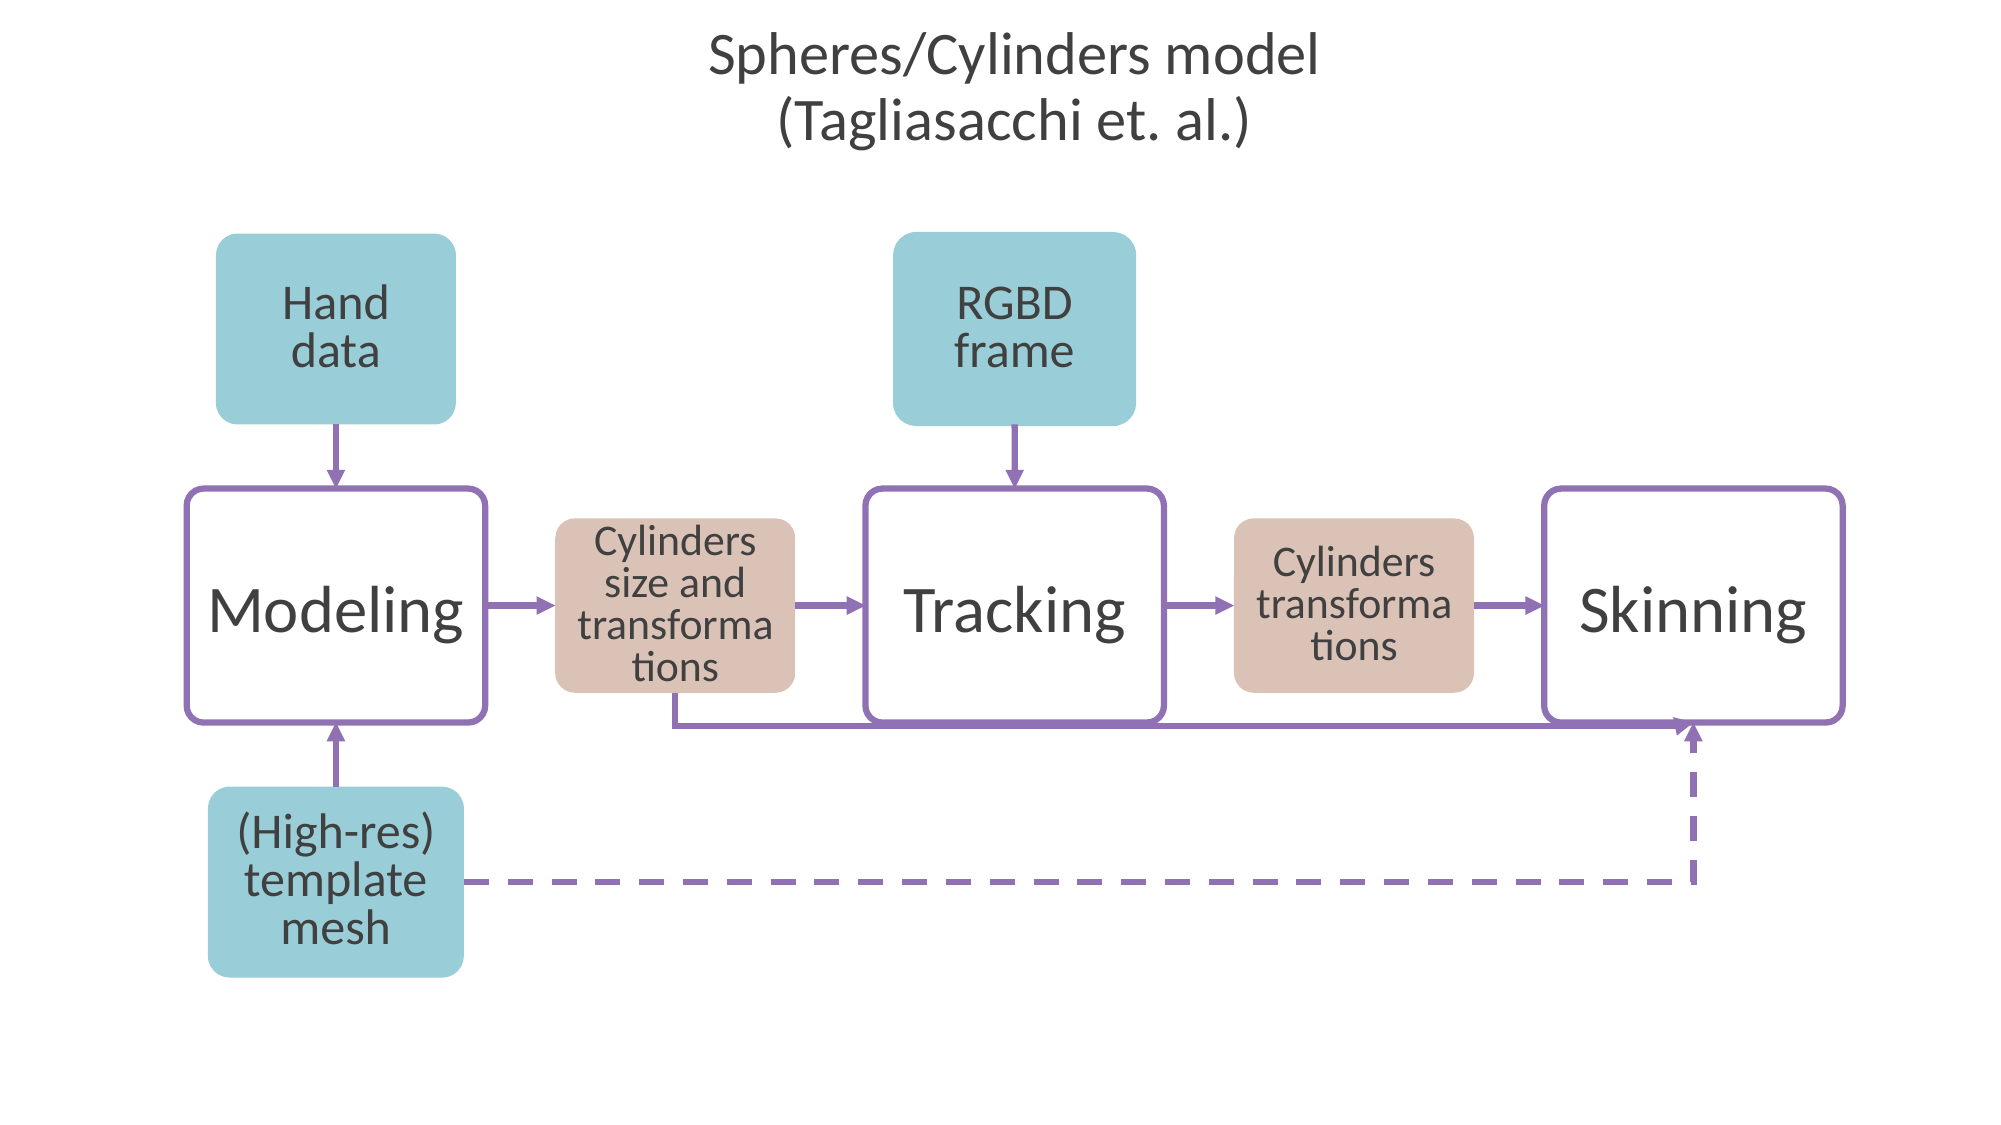

# Spheres/Cylinders model (Tagliasacchi et. al.)
Hand data
RGBD frame
Modeling
Tracking
Skinning
Cylinders size and transformations
Cylinders transformations
(High-res) template mesh